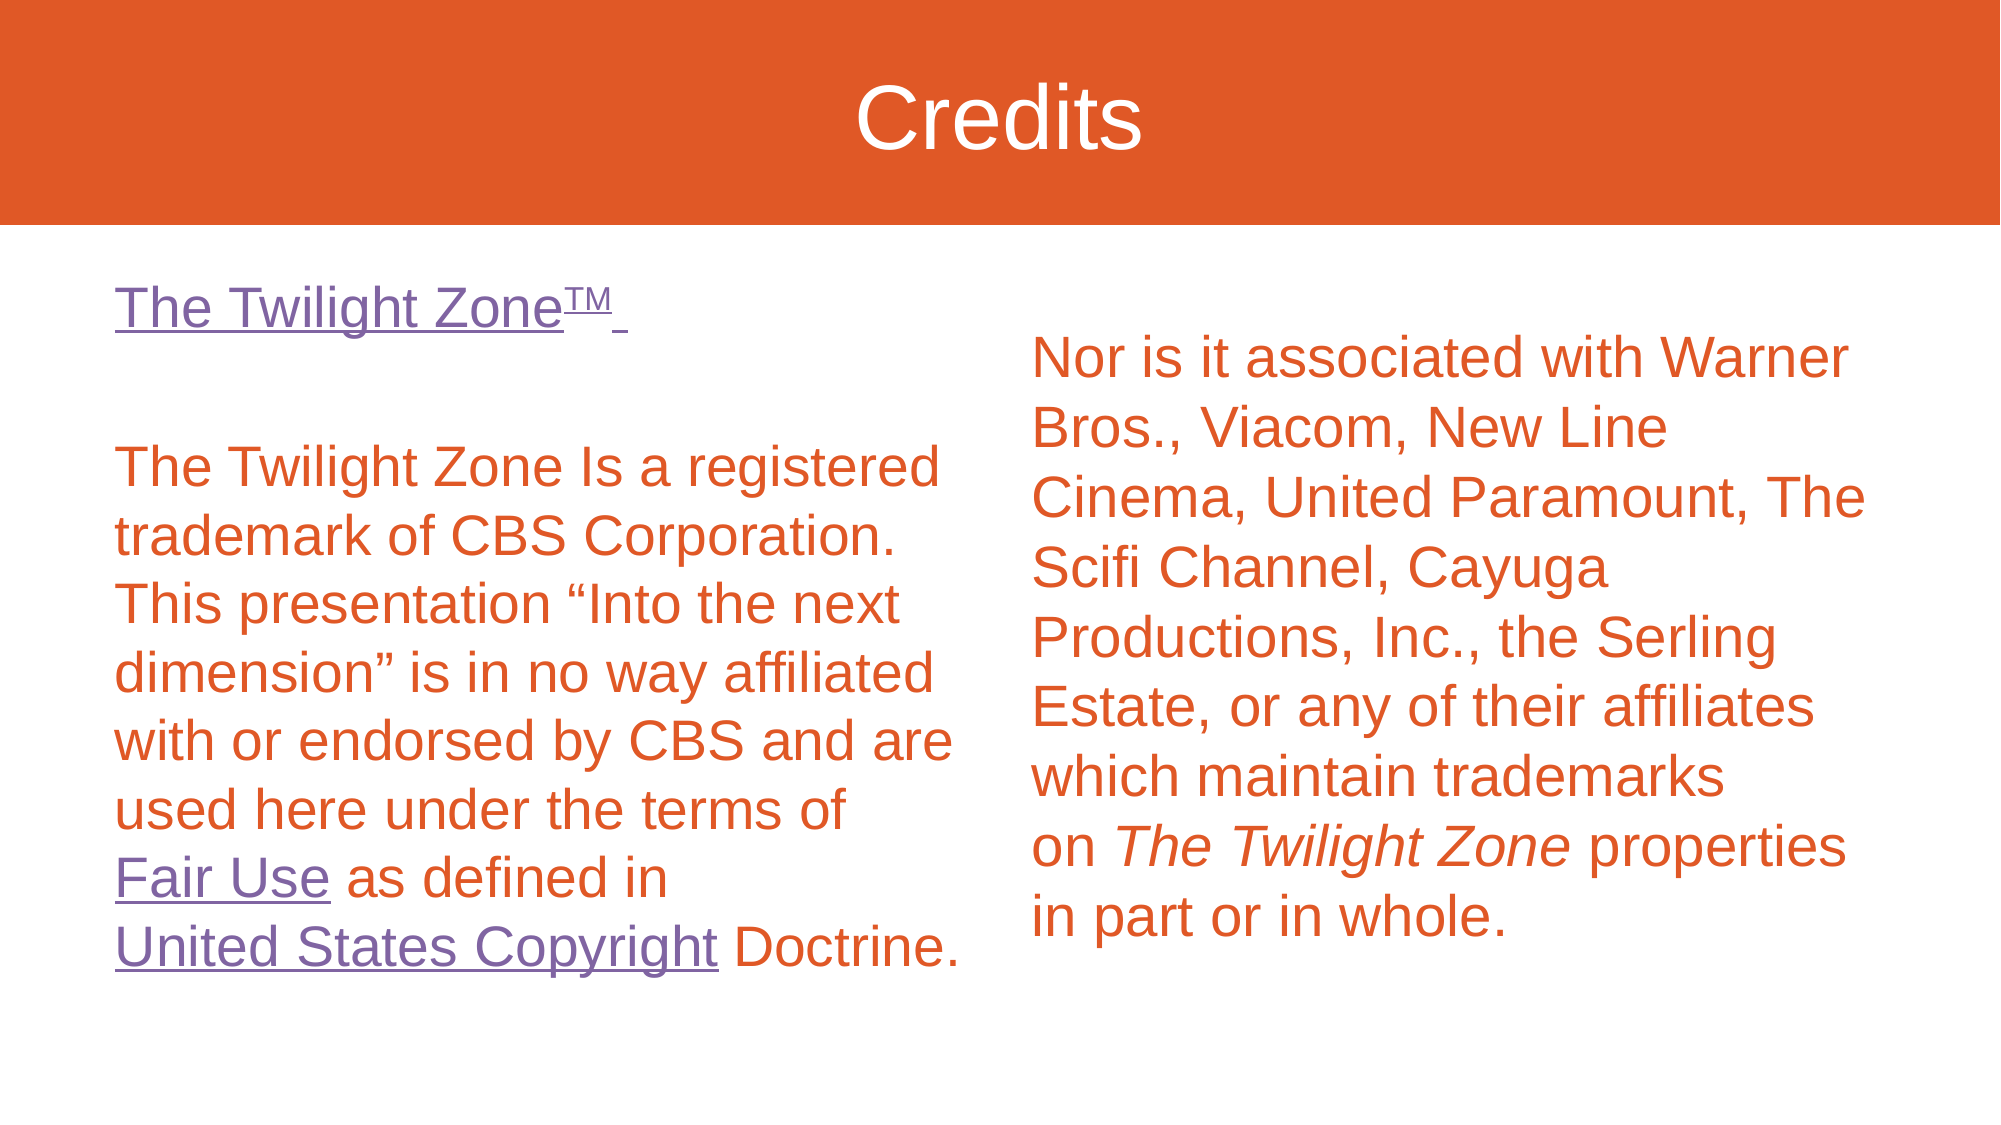

# Credits
The Twilight ZoneTM

The Twilight Zone Is a registered trademark of CBS Corporation. This presentation “Into the next dimension” is in no way affiliated with or endorsed by CBS and are used here under the terms of Fair Use as defined in United States Copyright Doctrine.
Nor is it associated with Warner Bros., Viacom, New Line Cinema, United Paramount, The Scifi Channel, Cayuga Productions, Inc., the Serling Estate, or any of their affiliates which maintain trademarks on The Twilight Zone properties in part or in whole.